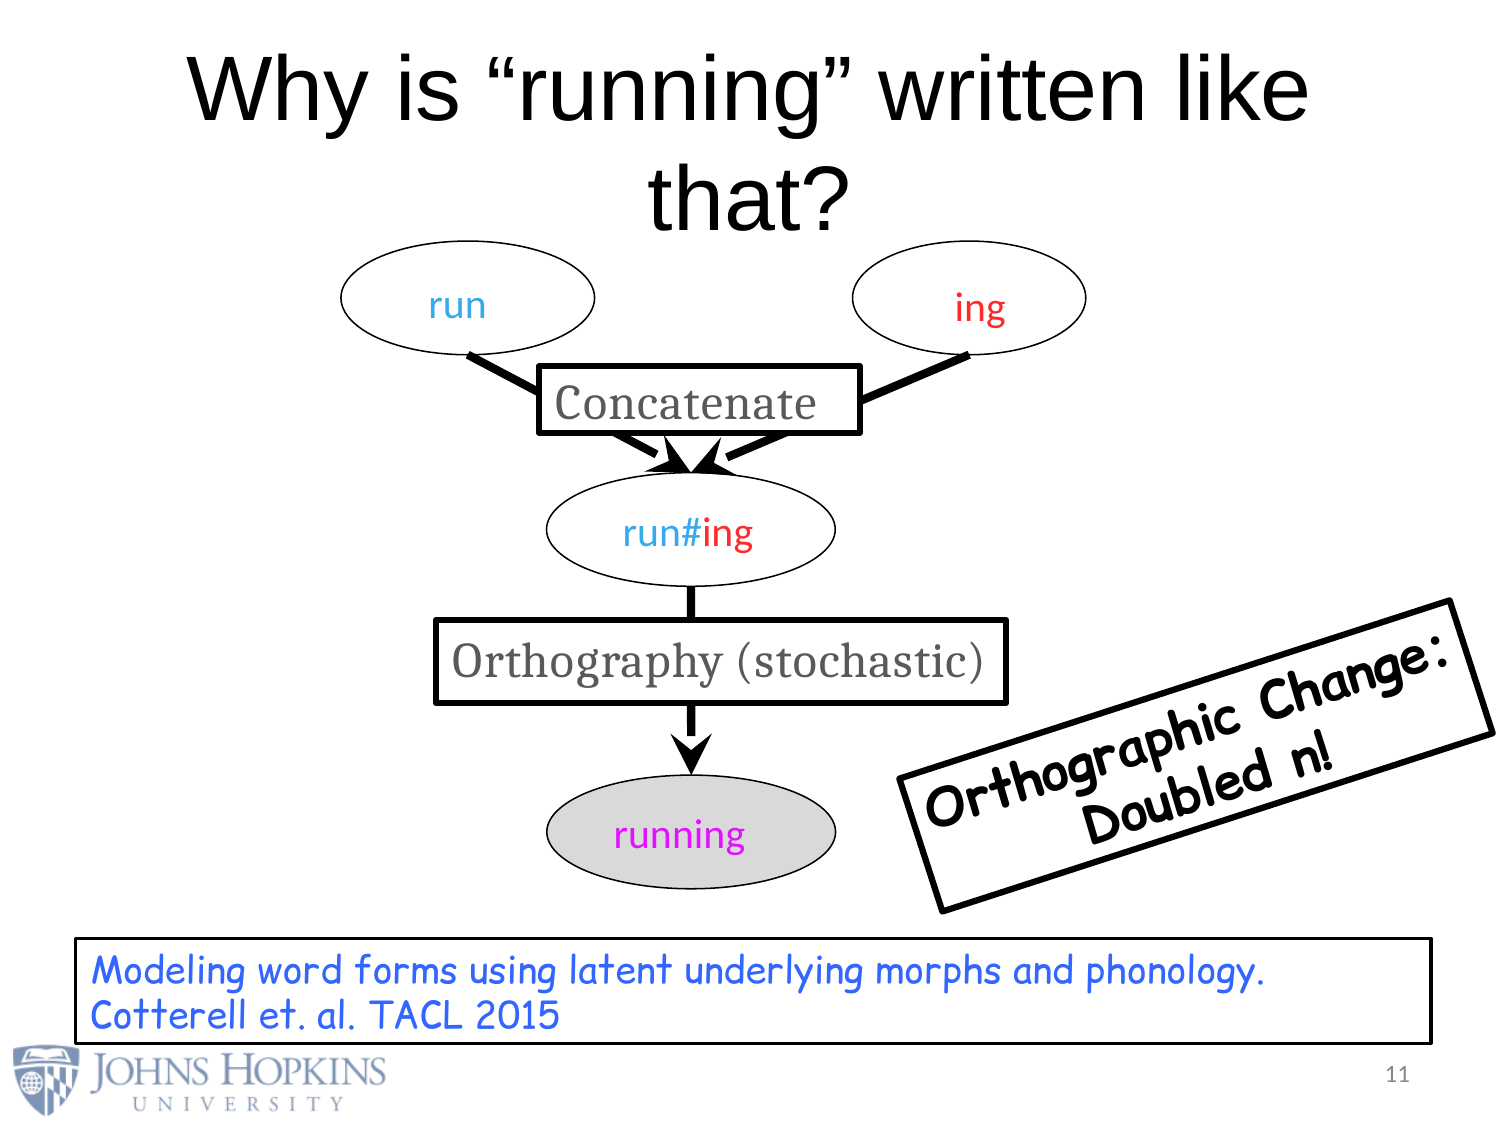

# Why is “running” written like that?
   run
    ing
Concatenate
  run#ing
Orthography (stochastic)
Orthographic Change:
Doubled n!
 running
Modeling word forms using latent underlying morphs and phonology.
Cotterell et. al. TACL 2015
11